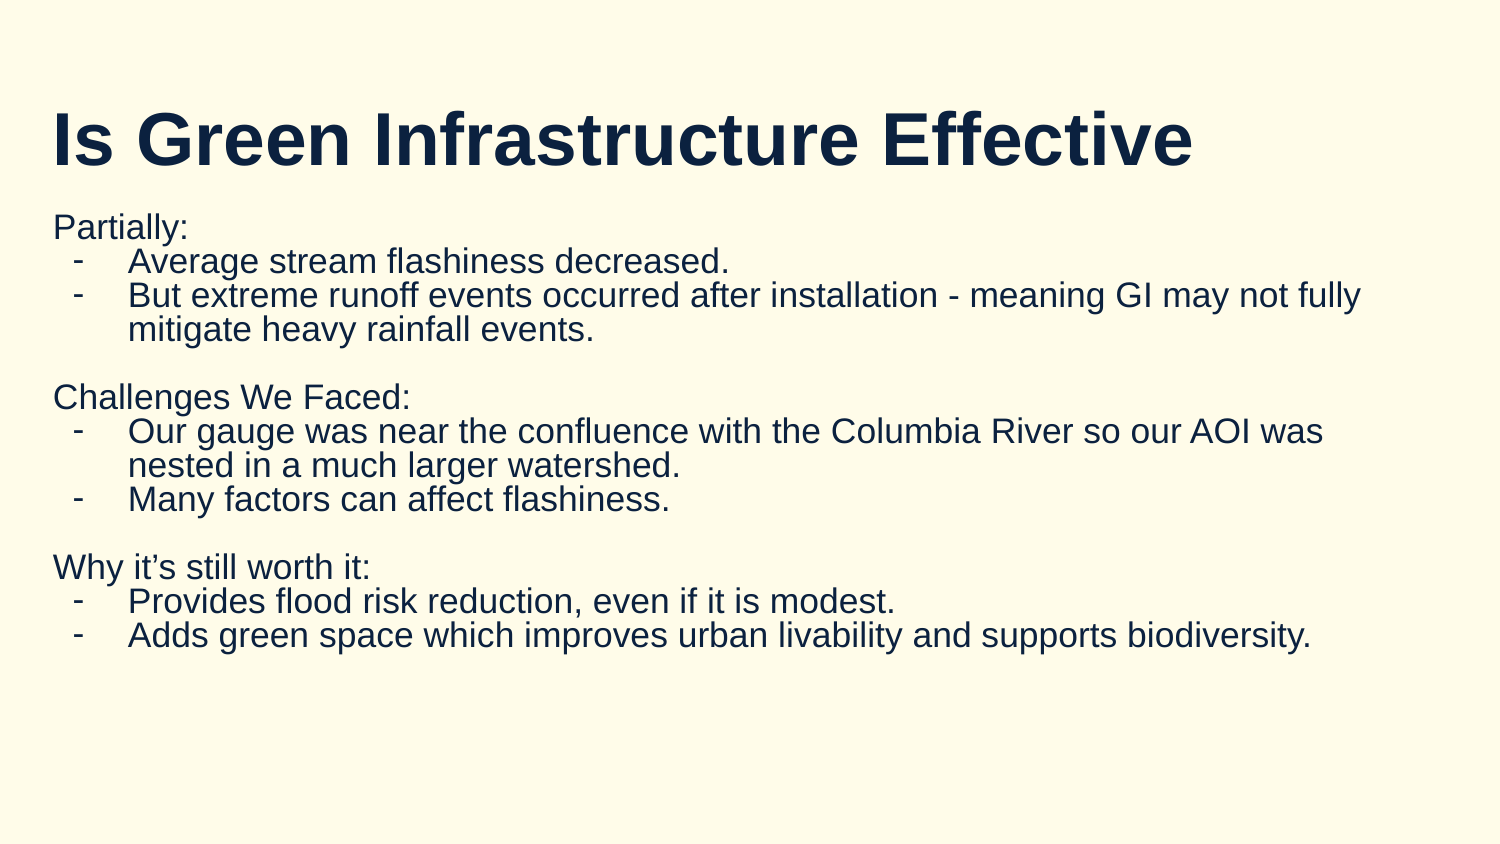

# Is Green Infrastructure Effective
Partially:
Average stream flashiness decreased.
But extreme runoff events occurred after installation - meaning GI may not fully mitigate heavy rainfall events.

Challenges We Faced:
Our gauge was near the confluence with the Columbia River so our AOI was nested in a much larger watershed.
Many factors can affect flashiness.

Why it’s still worth it:
Provides flood risk reduction, even if it is modest.
Adds green space which improves urban livability and supports biodiversity.